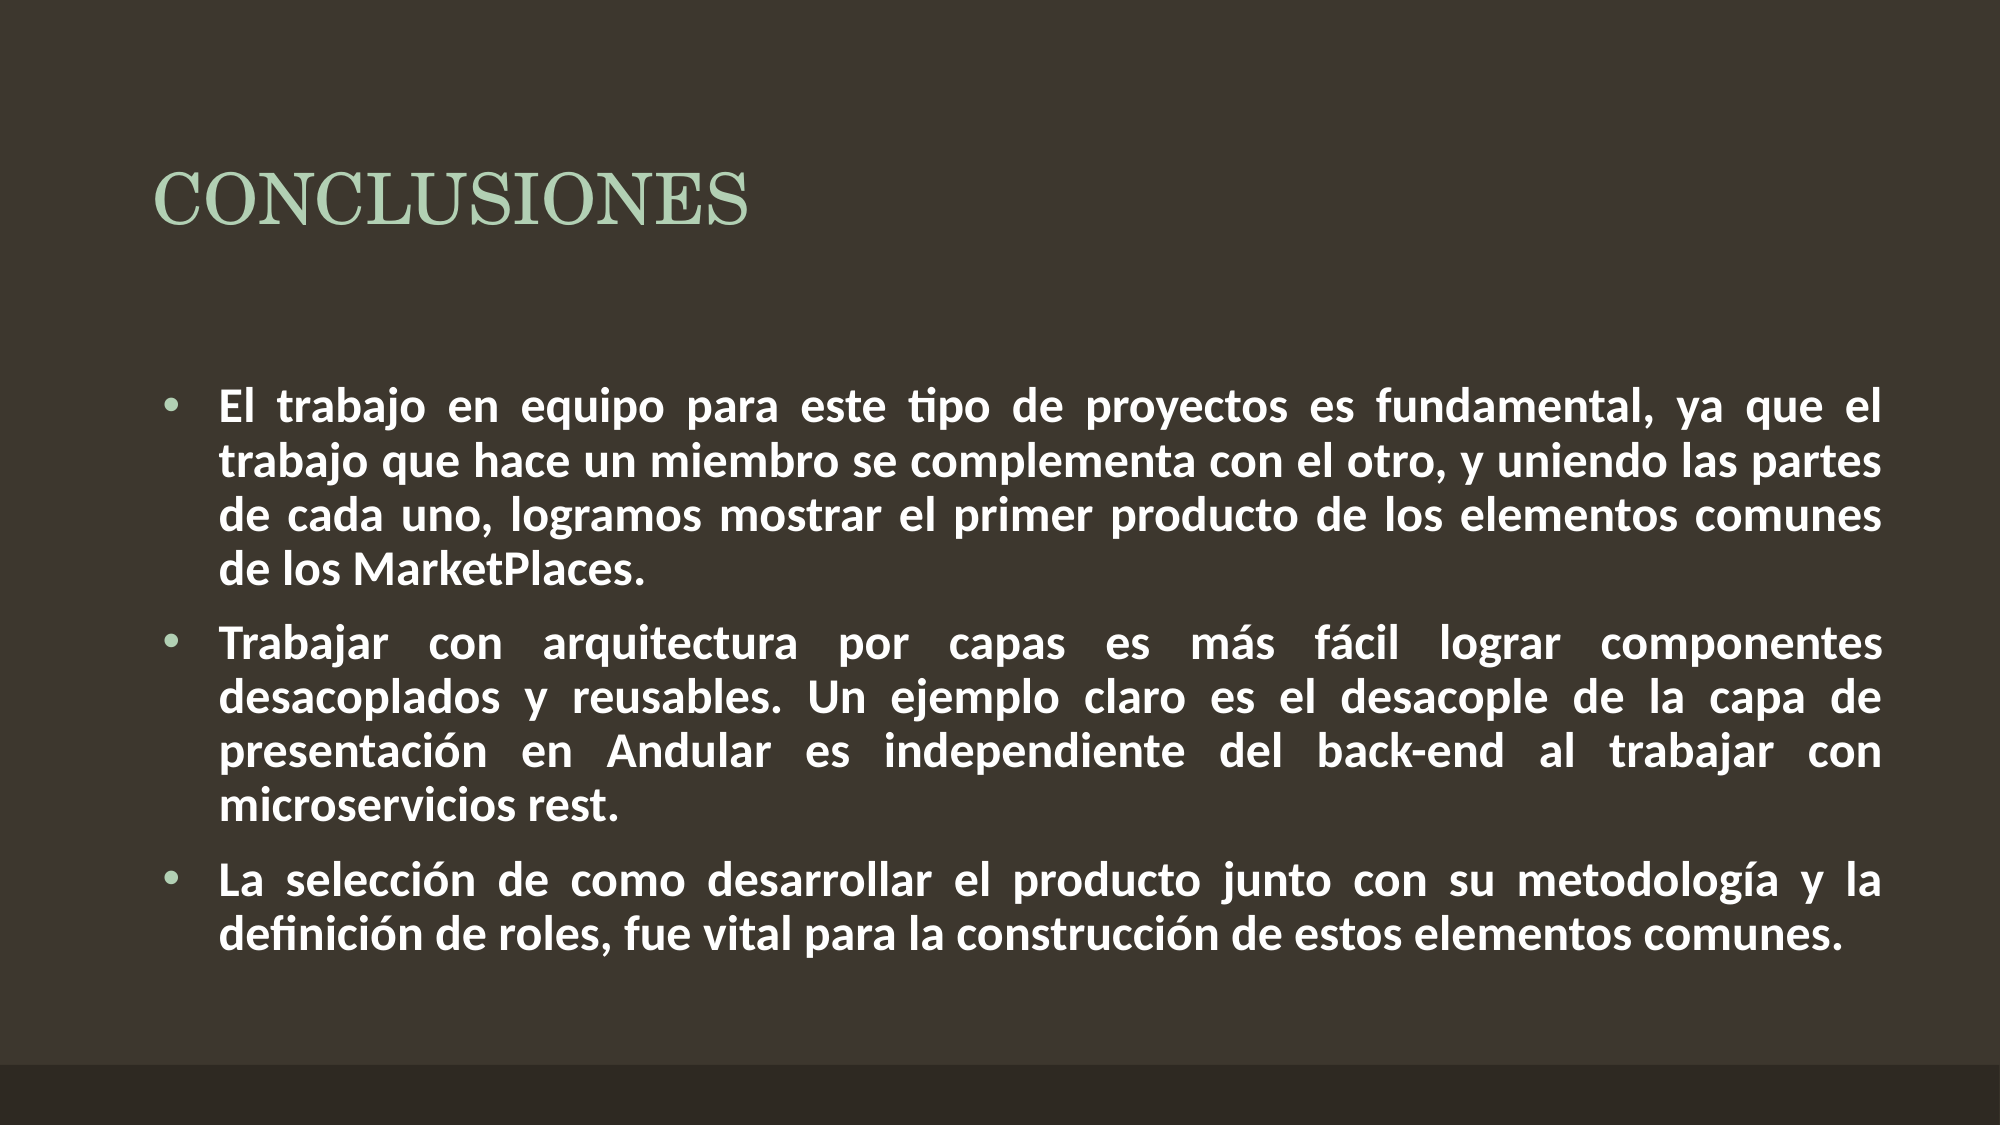

# CONCLUSIONES

El trabajo en equipo para este tipo de proyectos es fundamental, ya que el trabajo que hace un miembro se complementa con el otro, y uniendo las partes de cada uno, logramos mostrar el primer producto de los elementos comunes de los MarketPlaces.
Trabajar con arquitectura por capas es más fácil lograr componentes desacoplados y reusables. Un ejemplo claro es el desacople de la capa de presentación en Andular es independiente del back-end al trabajar con microservicios rest.
La selección de como desarrollar el producto junto con su metodología y la definición de roles, fue vital para la construcción de estos elementos comunes.